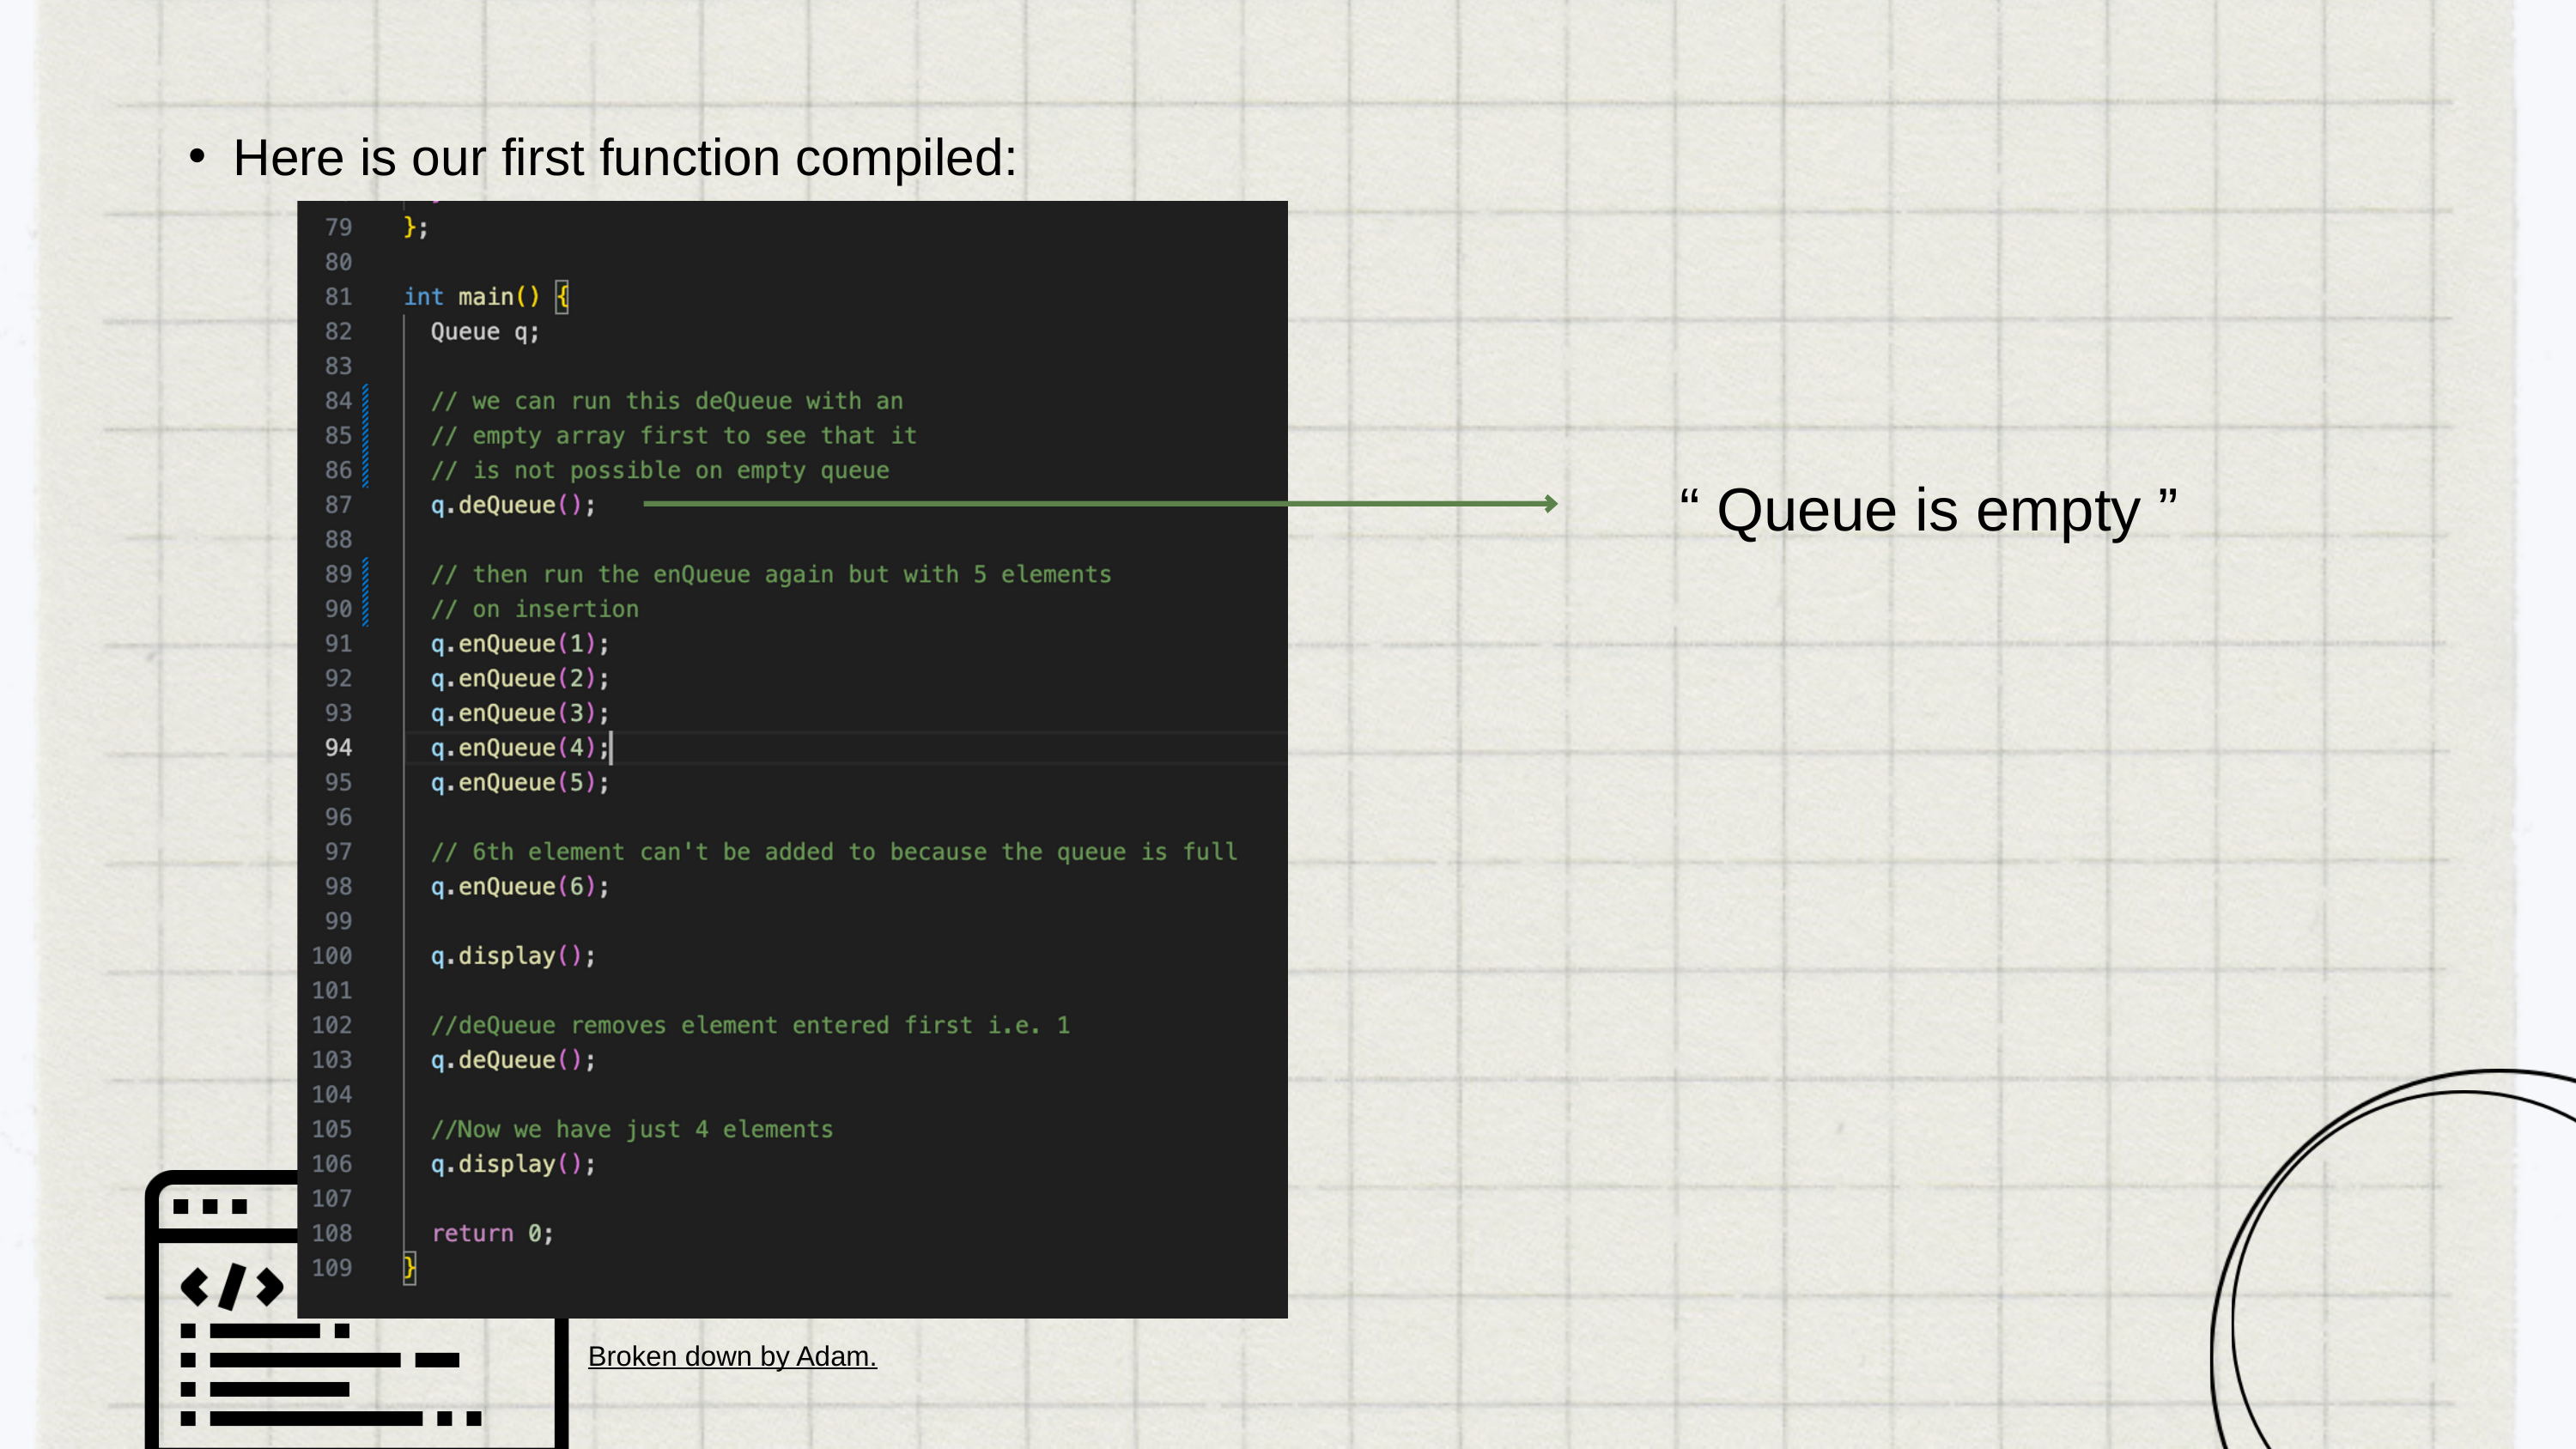

Here is our first function compiled:

“ Queue is empty ”

Broken down by Adam.